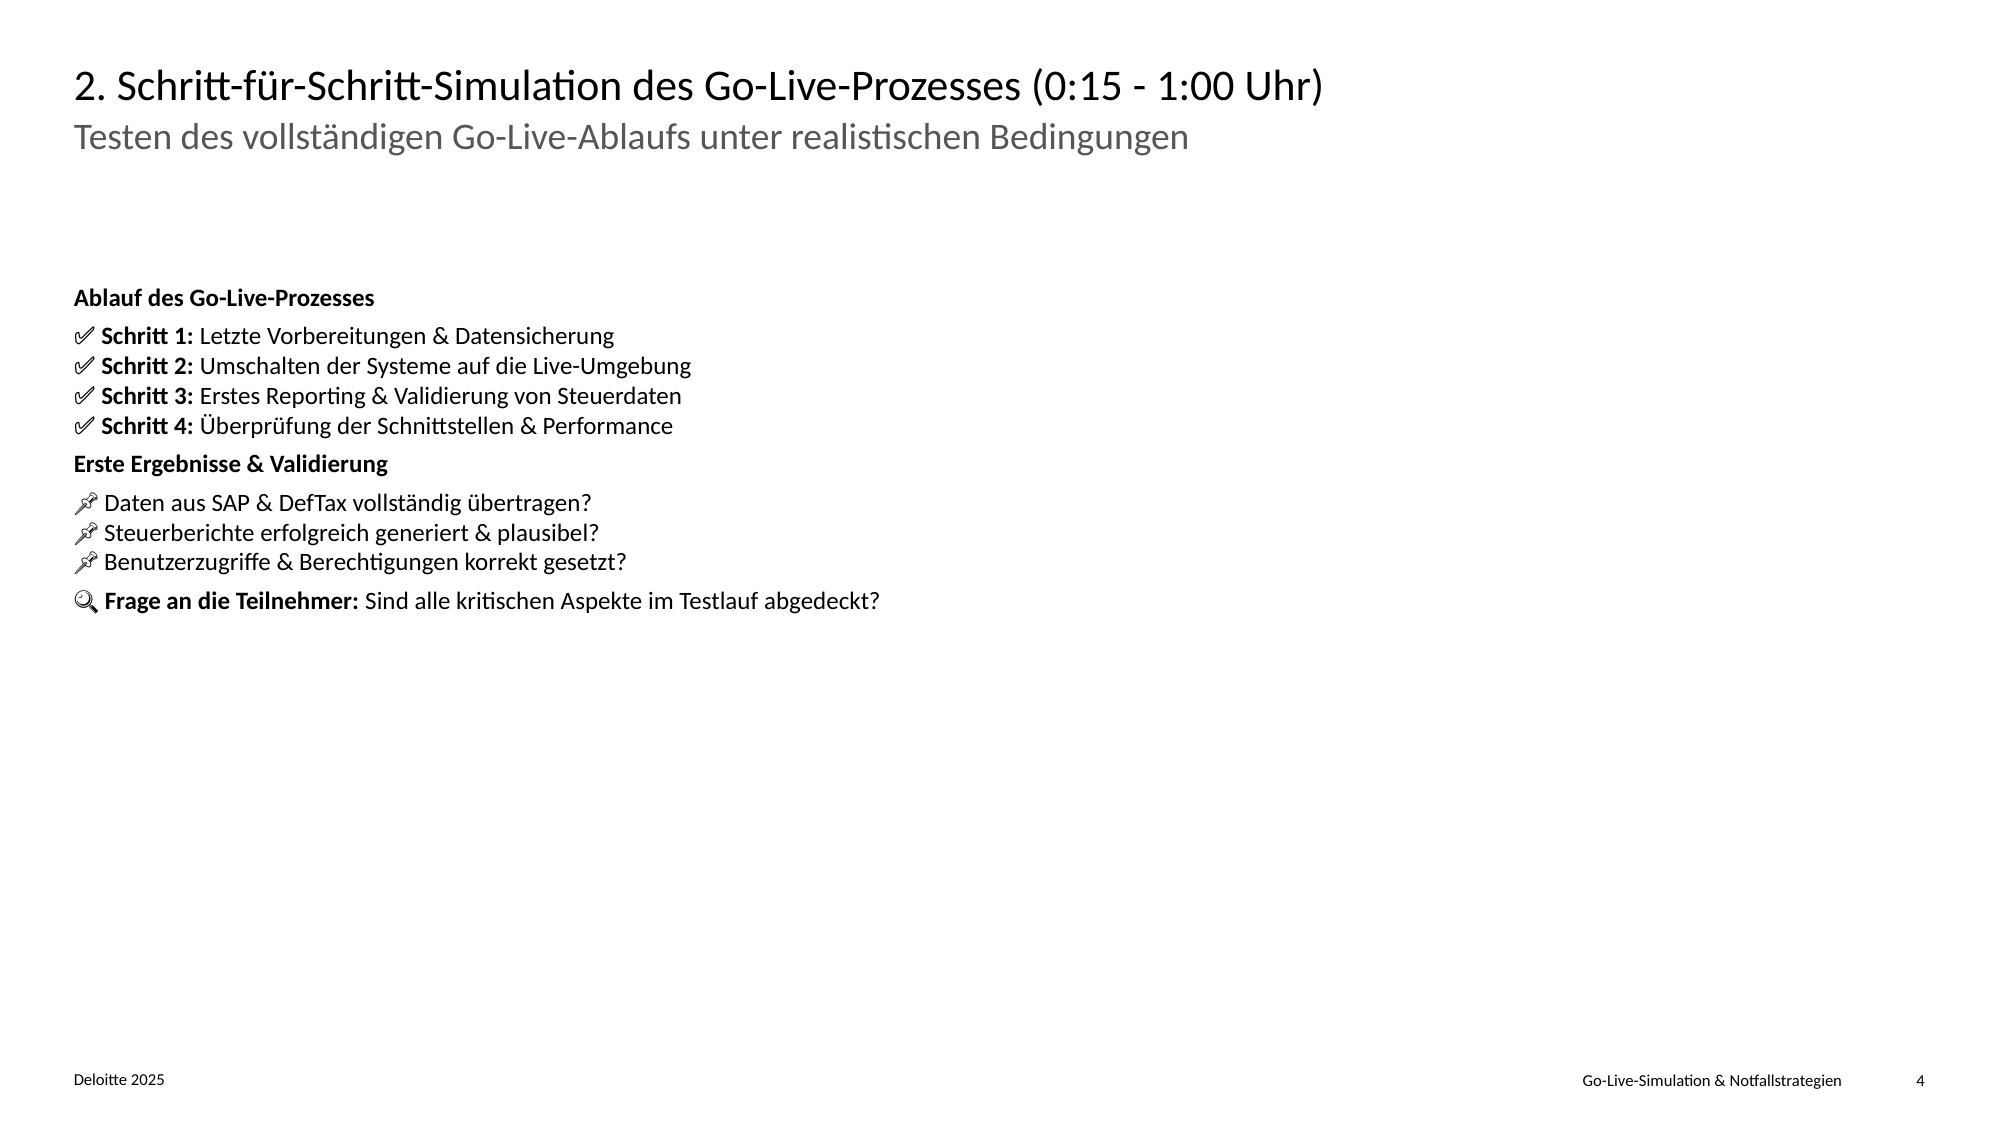

# 2. Schritt-für-Schritt-Simulation des Go-Live-Prozesses (0:15 - 1:00 Uhr)
Testen des vollständigen Go-Live-Ablaufs unter realistischen Bedingungen
Ablauf des Go-Live-Prozesses
✅ Schritt 1: Letzte Vorbereitungen & Datensicherung
✅ Schritt 2: Umschalten der Systeme auf die Live-Umgebung
✅ Schritt 3: Erstes Reporting & Validierung von Steuerdaten
✅ Schritt 4: Überprüfung der Schnittstellen & Performance
Erste Ergebnisse & Validierung
📌 Daten aus SAP & DefTax vollständig übertragen?
📌 Steuerberichte erfolgreich generiert & plausibel?
📌 Benutzerzugriffe & Berechtigungen korrekt gesetzt?
🔍 Frage an die Teilnehmer: Sind alle kritischen Aspekte im Testlauf abgedeckt?